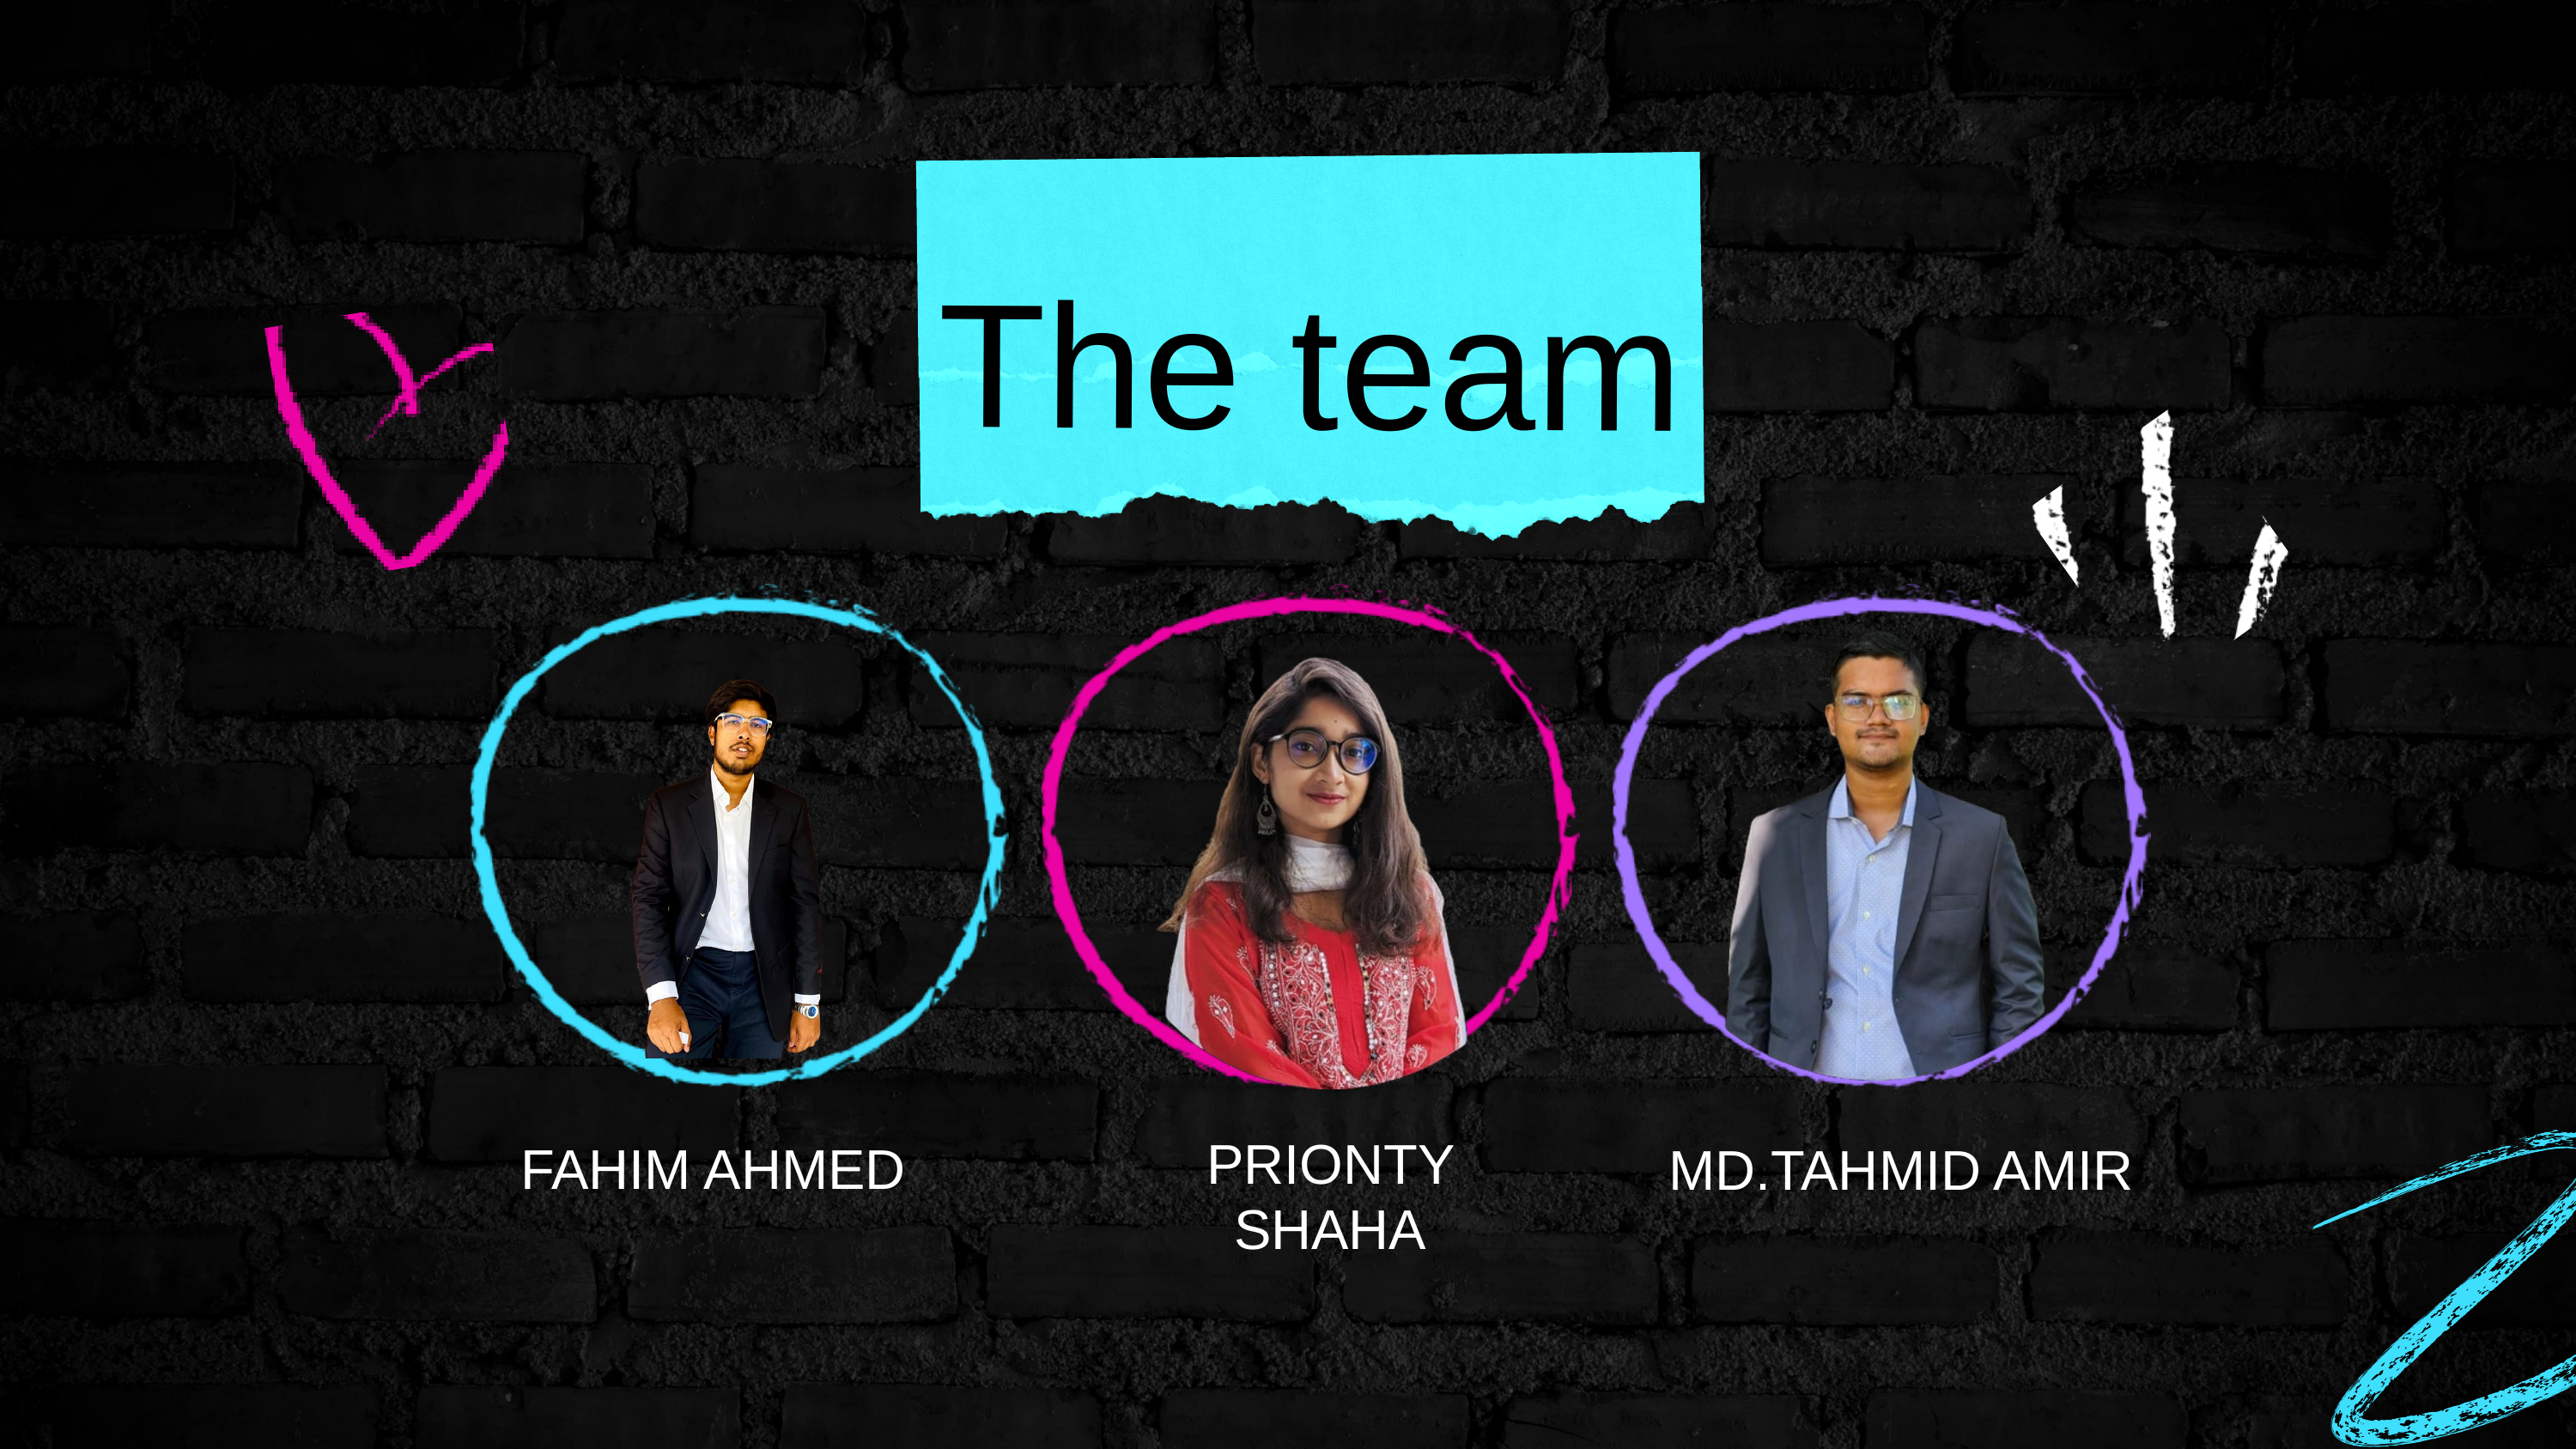

The team

PRIONTY SHAHA

FAHIM AHMED
MD.TAHMID AMIR